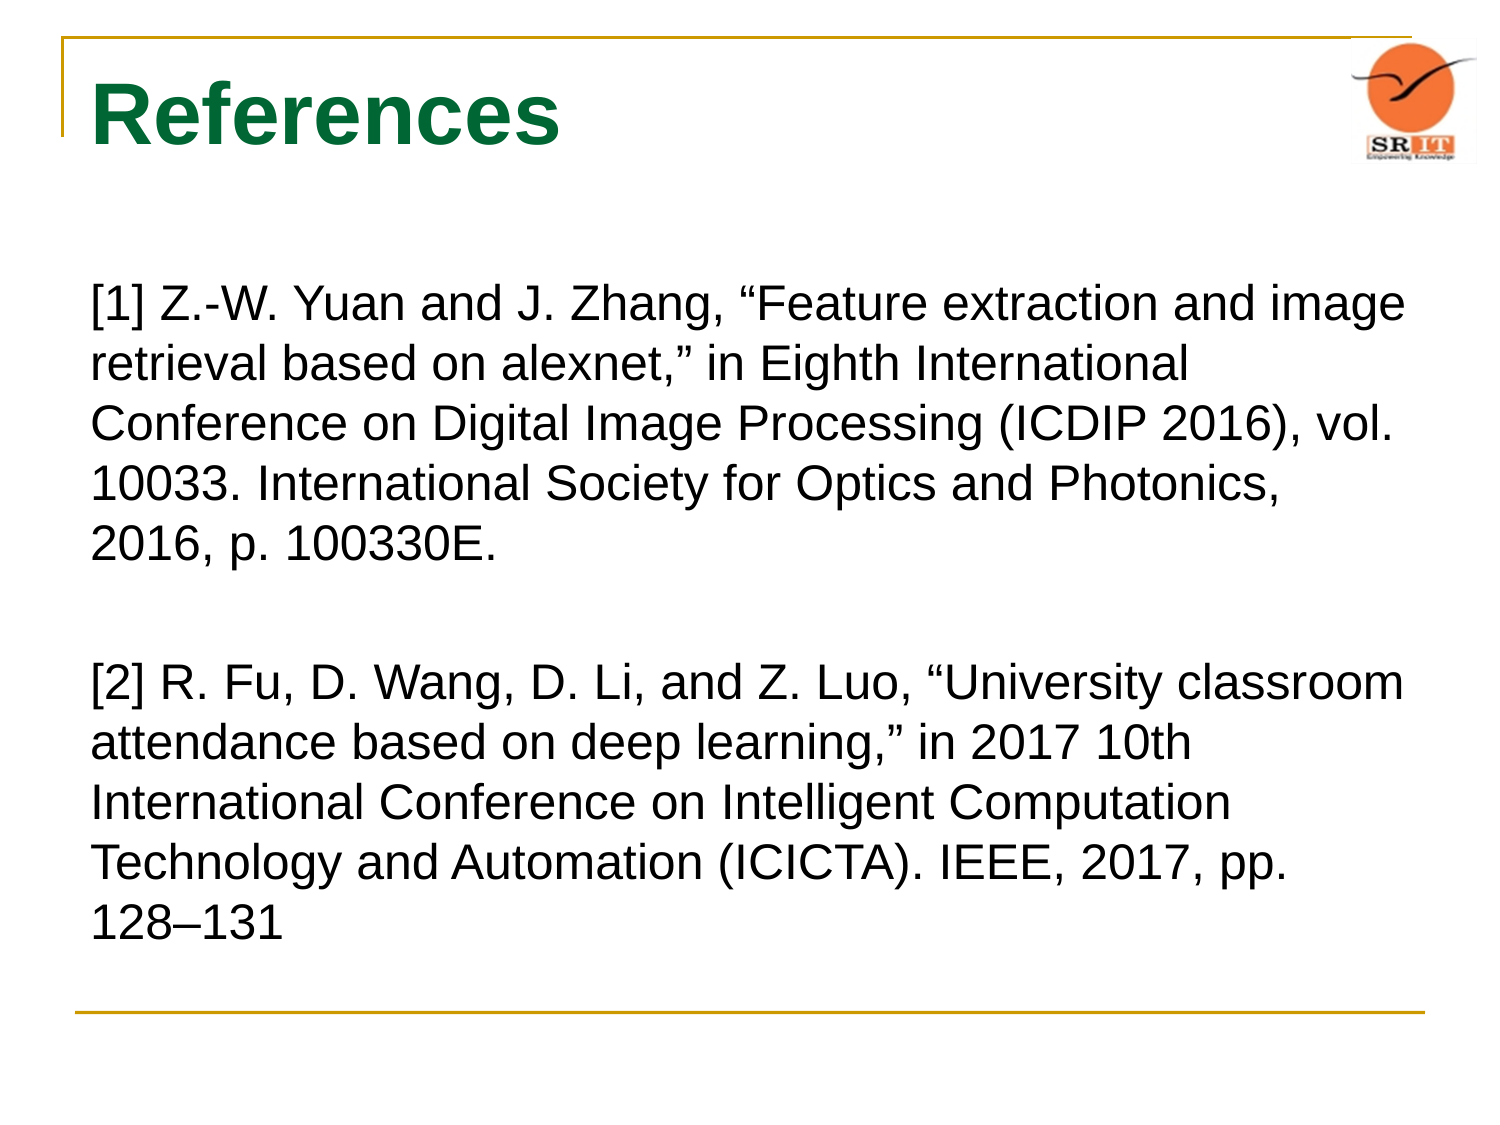

# References
[1] Z.-W. Yuan and J. Zhang, “Feature extraction and image retrieval based on alexnet,” in Eighth International Conference on Digital Image Processing (ICDIP 2016), vol. 10033. International Society for Optics and Photonics, 2016, p. 100330E.

[2] R. Fu, D. Wang, D. Li, and Z. Luo, “University classroom attendance based on deep learning,” in 2017 10th International Conference on Intelligent Computation Technology and Automation (ICICTA). IEEE, 2017, pp. 128–131